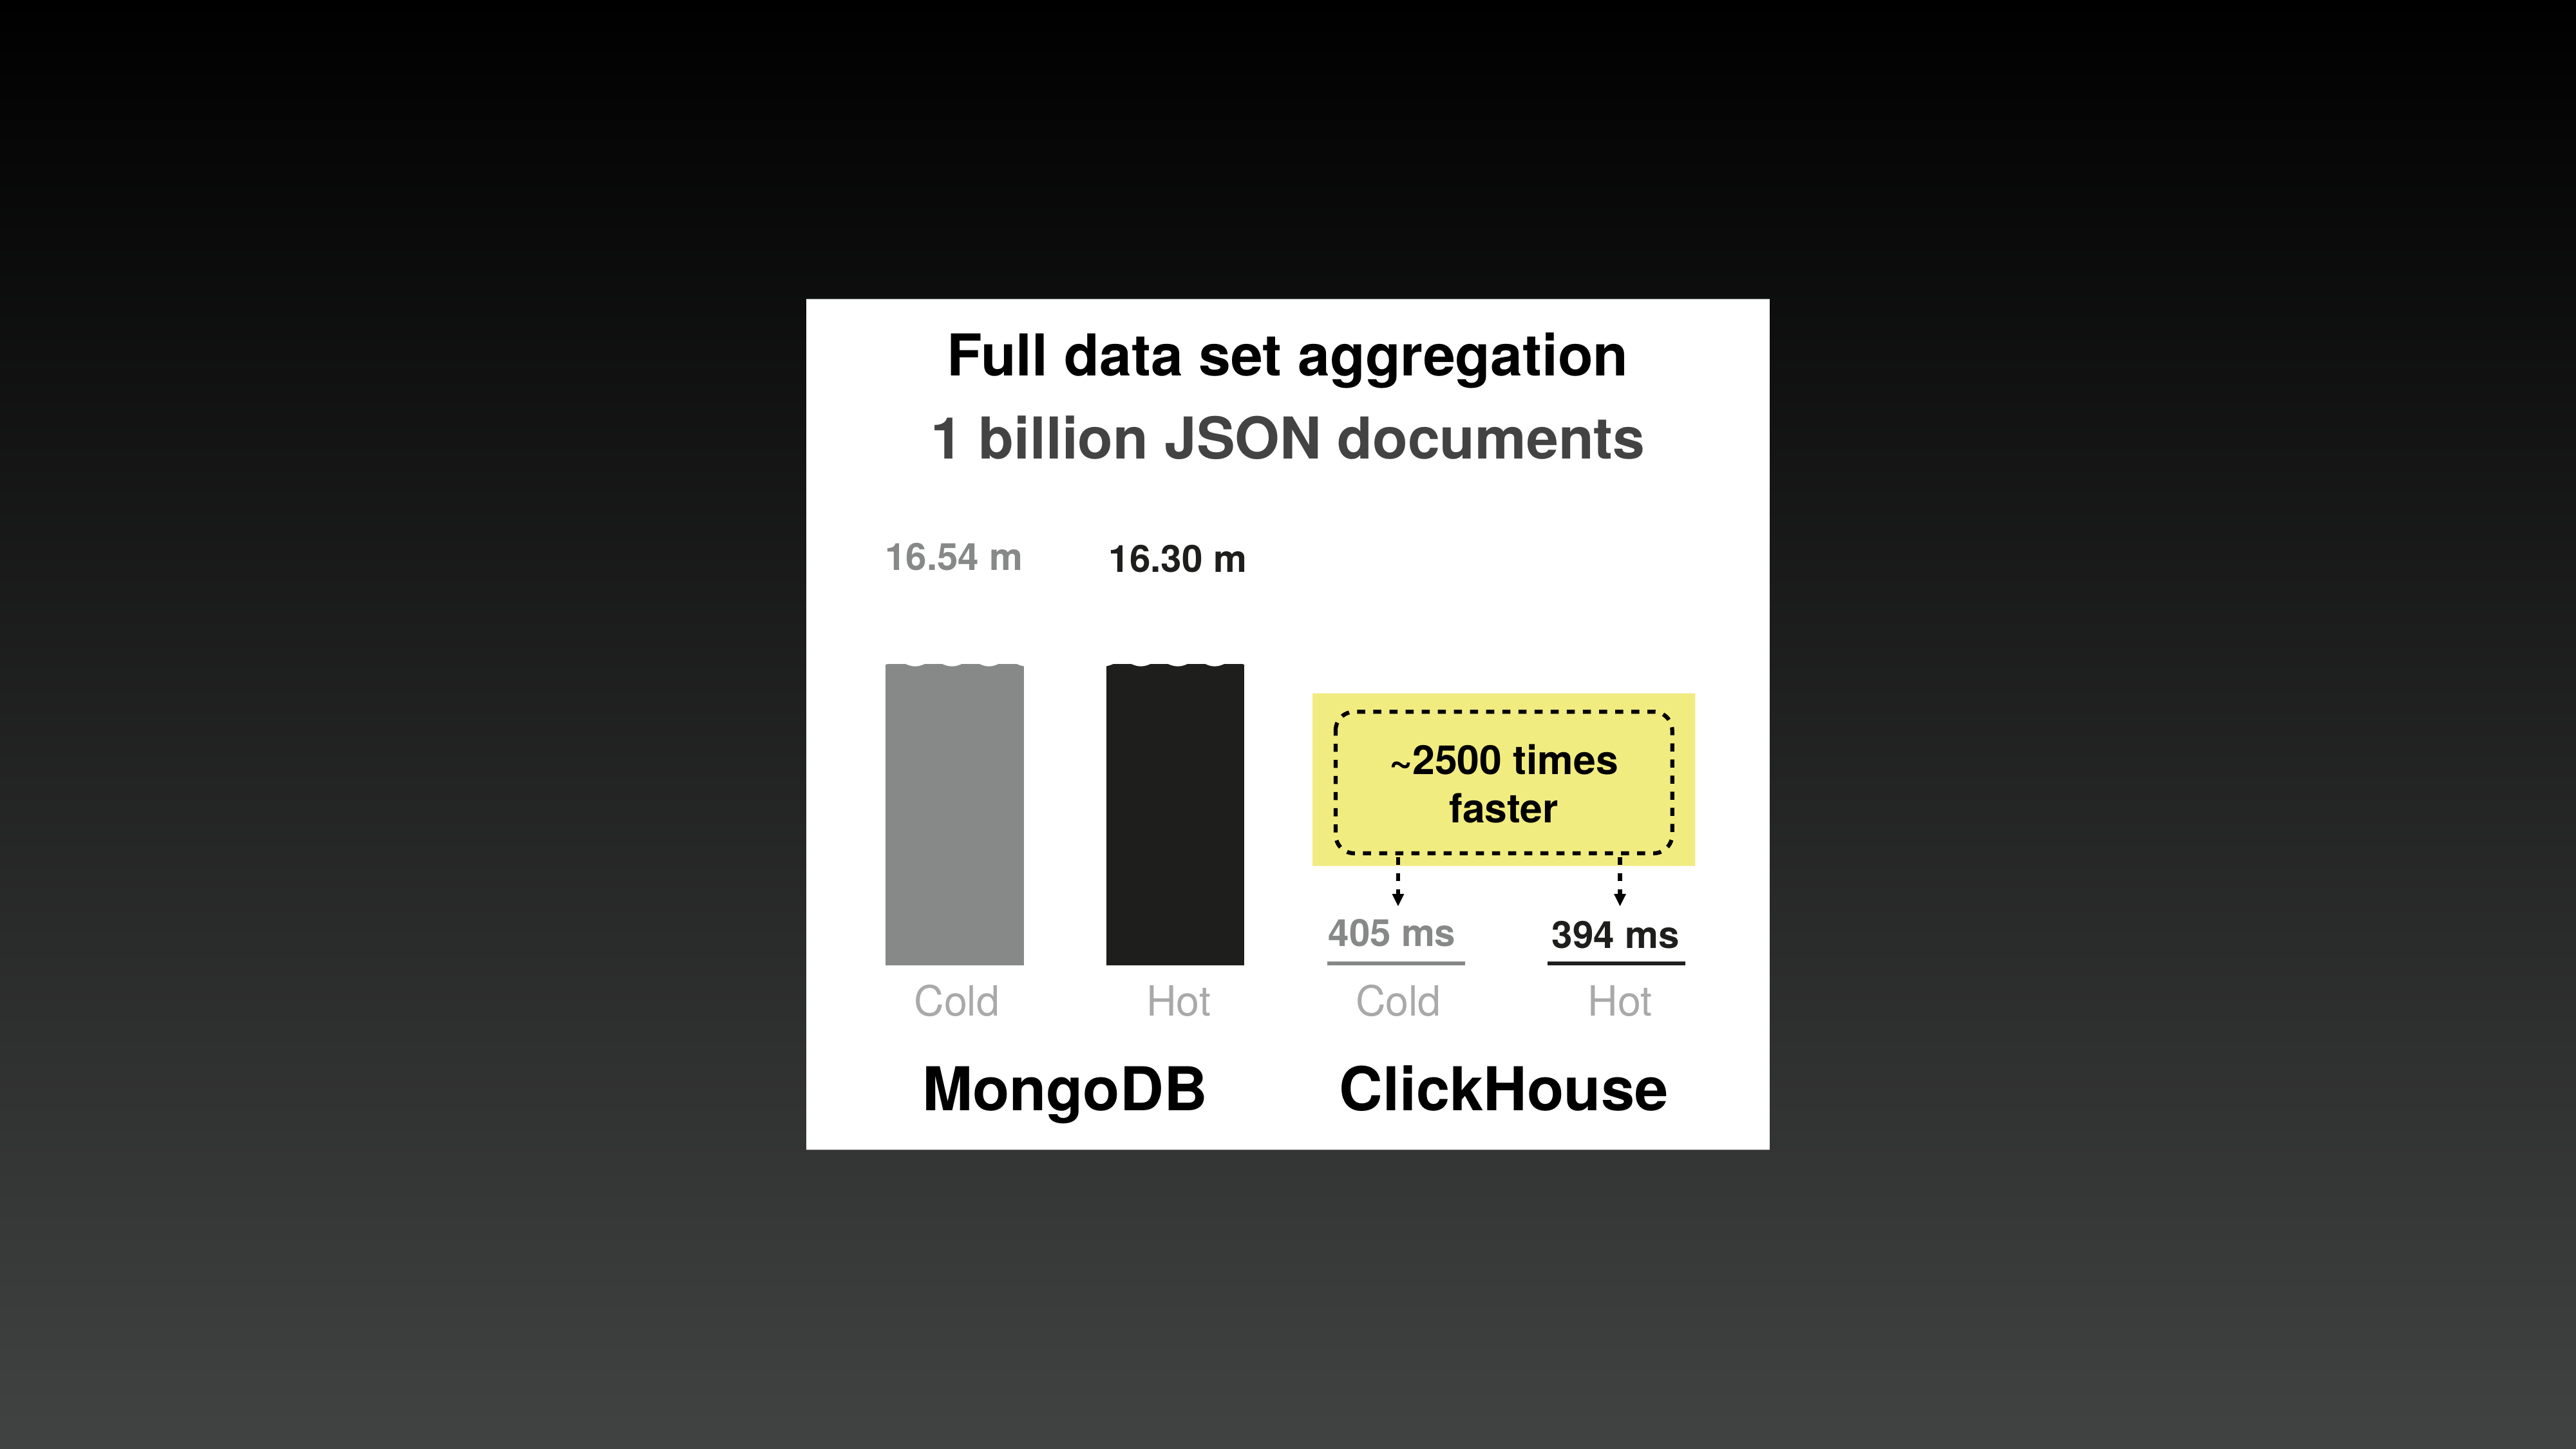

Fastest analytics database on JSON

jsonbench.com

### Chart

| Category | cold_geo_mean | hot_geo_mean |
|---|---|---|
| PostgreSQL | 4196.1 | 10486.82 |
| DuckDB | 2360.16 | 5904.85 |
| MongoDB | 589.02 | 1469.52 |
| SingleStore | 116.71 | 104.58 |
| Elasticsearch | 7.64 | 18.0 |
| VictoriaLogs | 6.61 | 3.46 |
| GreptimeDB | 3.33 | 3.29 |
| ClickHouse | 3.04 | 1.85 |
Relative cold runtime

Relative hot runtime
Relative time (log scale)

PostgreSQL
DuckDB
MongoDB
SingleStore
Elasticsearch
VictoriaLogs
GreptimeDB
ClickHouse

Full data set aggregation
1 billion JSON documents
16.54 m
16.30 m

### Chart

| Category | Cold | Hot | ClickHouse - Cold | ClickHouse - Hot |
|---|---|---|---|---|
| None | 30000.0 | 30000.0 | 394.0 | 384.0 |

~2500 times
faster

405 ms
394 ms
Cold
Hot
Cold
Hot
MongoDB
ClickHouse
23

Storage size
1 billion JSON documents

~40%
smaller
147 GiB

### Chart

| Category | Compressed files | ClickHouse |
|---|---|---|
| sd | 158.0 | 99.0 |
92 GiB
MongoDB
(zstd)
ClickHouse
(zstd)